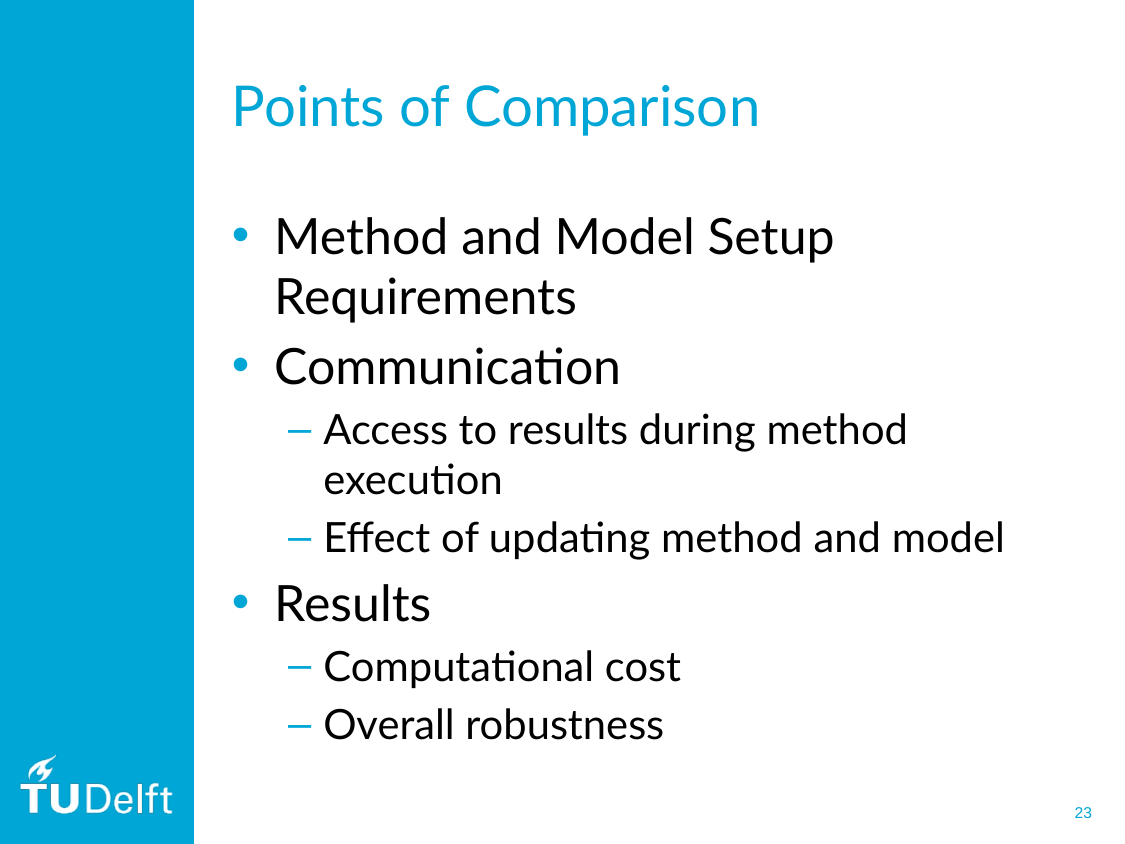

# Points of Comparison
Method and Model Setup Requirements
Communication
Access to results during method execution
Effect of updating method and model
Results
Computational cost
Overall robustness